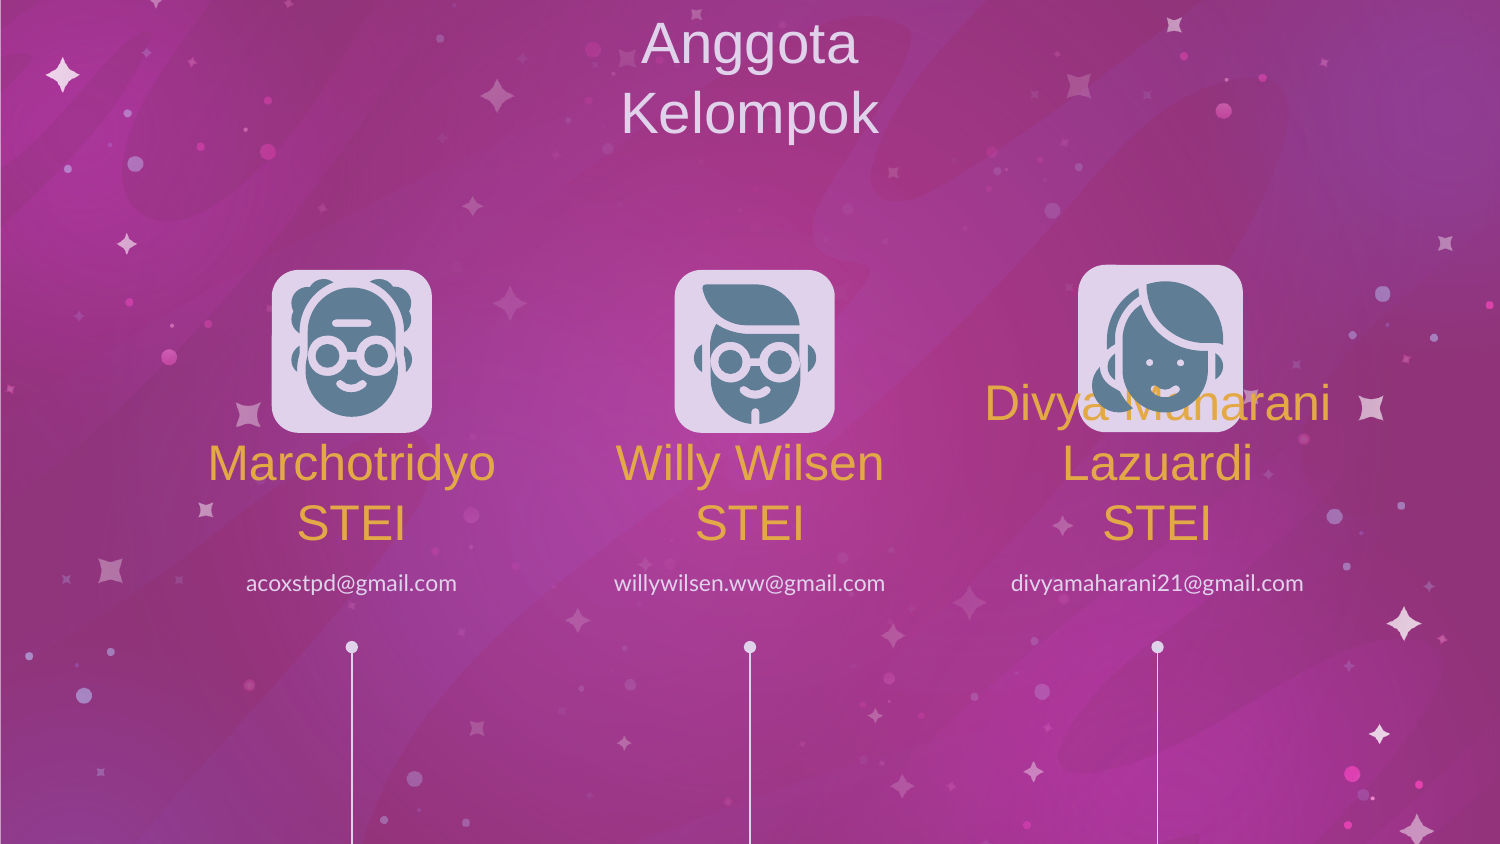

Anggota Kelompok

# Marchotridyo STEI
Willy Wilsen
STEI
Divya Maharani Lazuardi
STEI
acoxstpd@gmail.com
willywilsen.ww@gmail.com
divyamaharani21@gmail.com